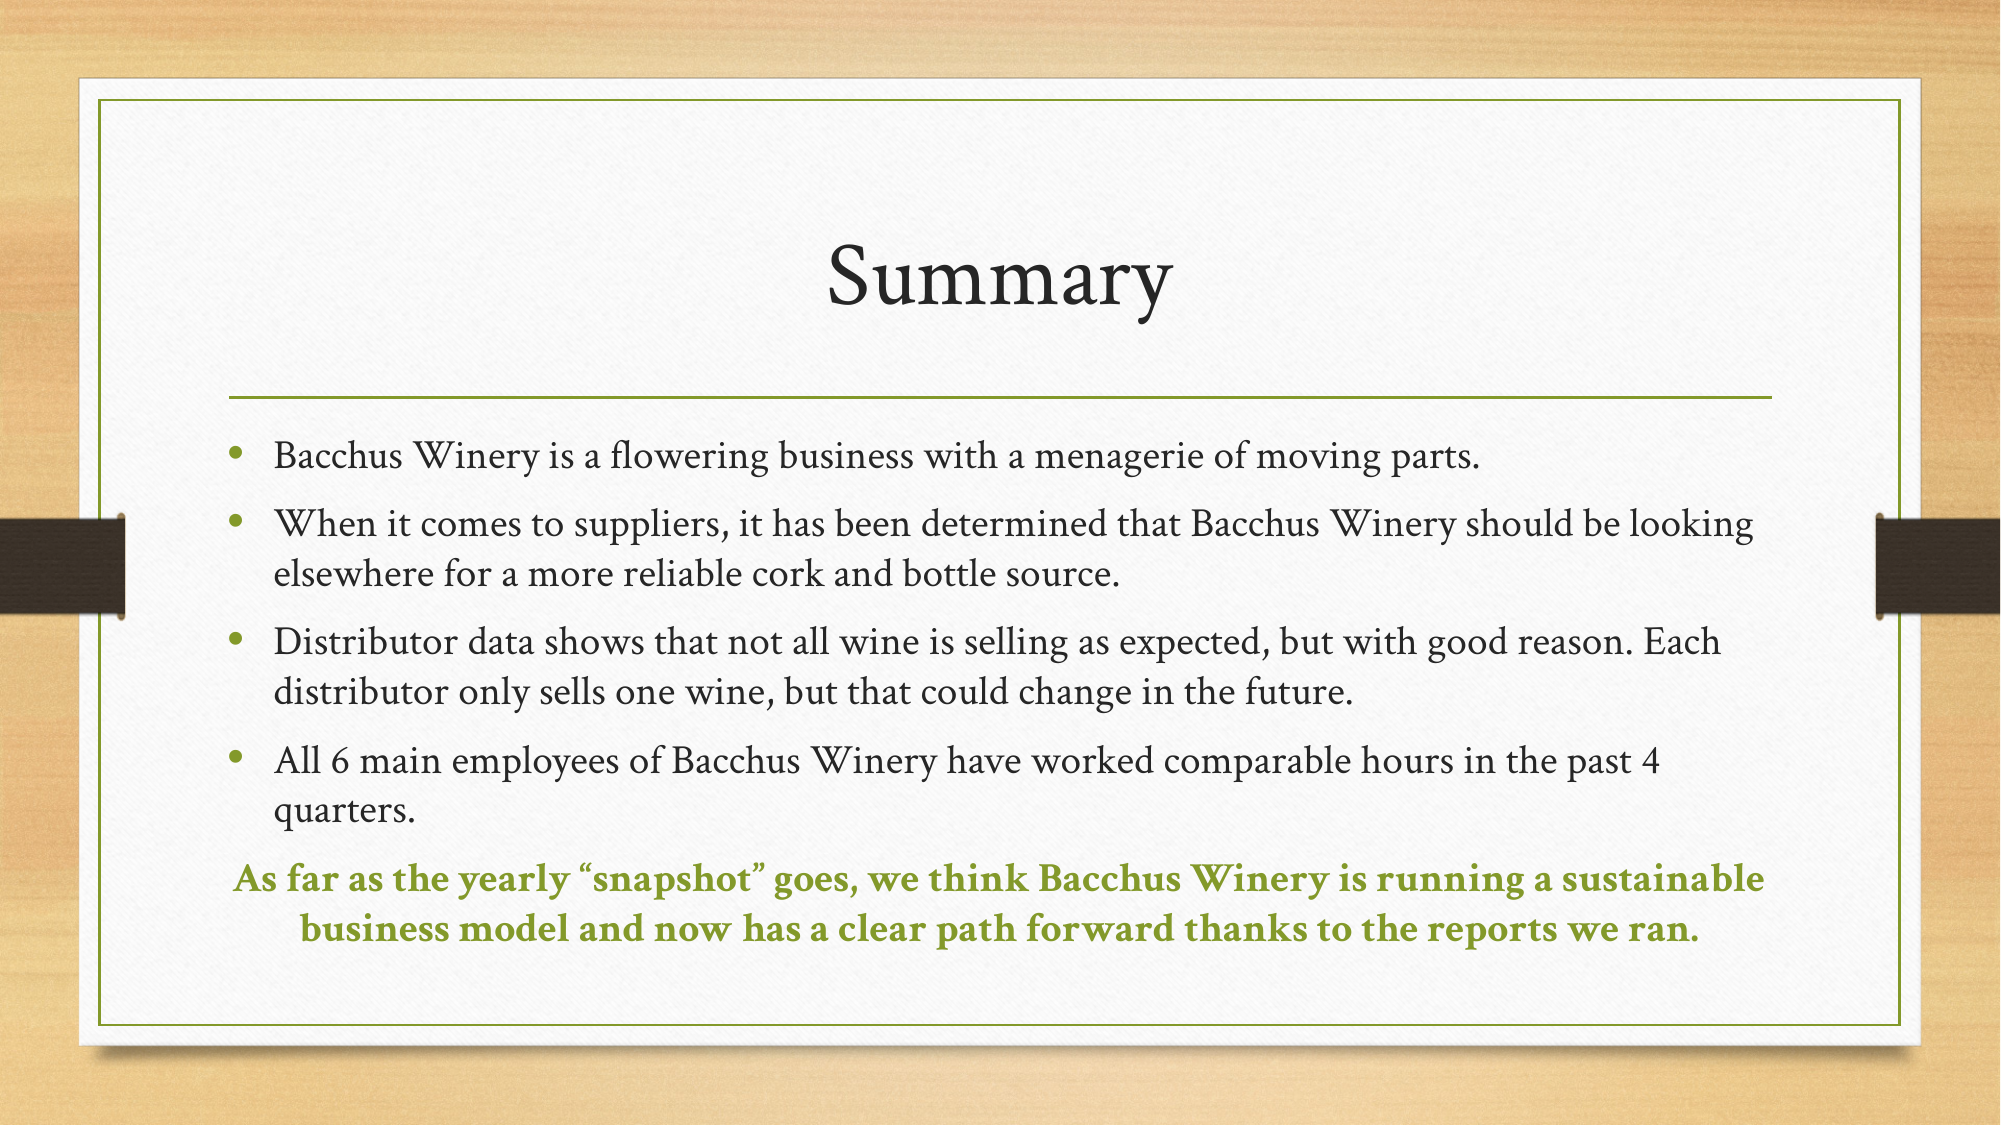

# Summary
Bacchus Winery is a flowering business with a menagerie of moving parts.
When it comes to suppliers, it has been determined that Bacchus Winery should be looking elsewhere for a more reliable cork and bottle source.
Distributor data shows that not all wine is selling as expected, but with good reason. Each distributor only sells one wine, but that could change in the future.
All 6 main employees of Bacchus Winery have worked comparable hours in the past 4 quarters.
As far as the yearly “snapshot” goes, we think Bacchus Winery is running a sustainable business model and now has a clear path forward thanks to the reports we ran.